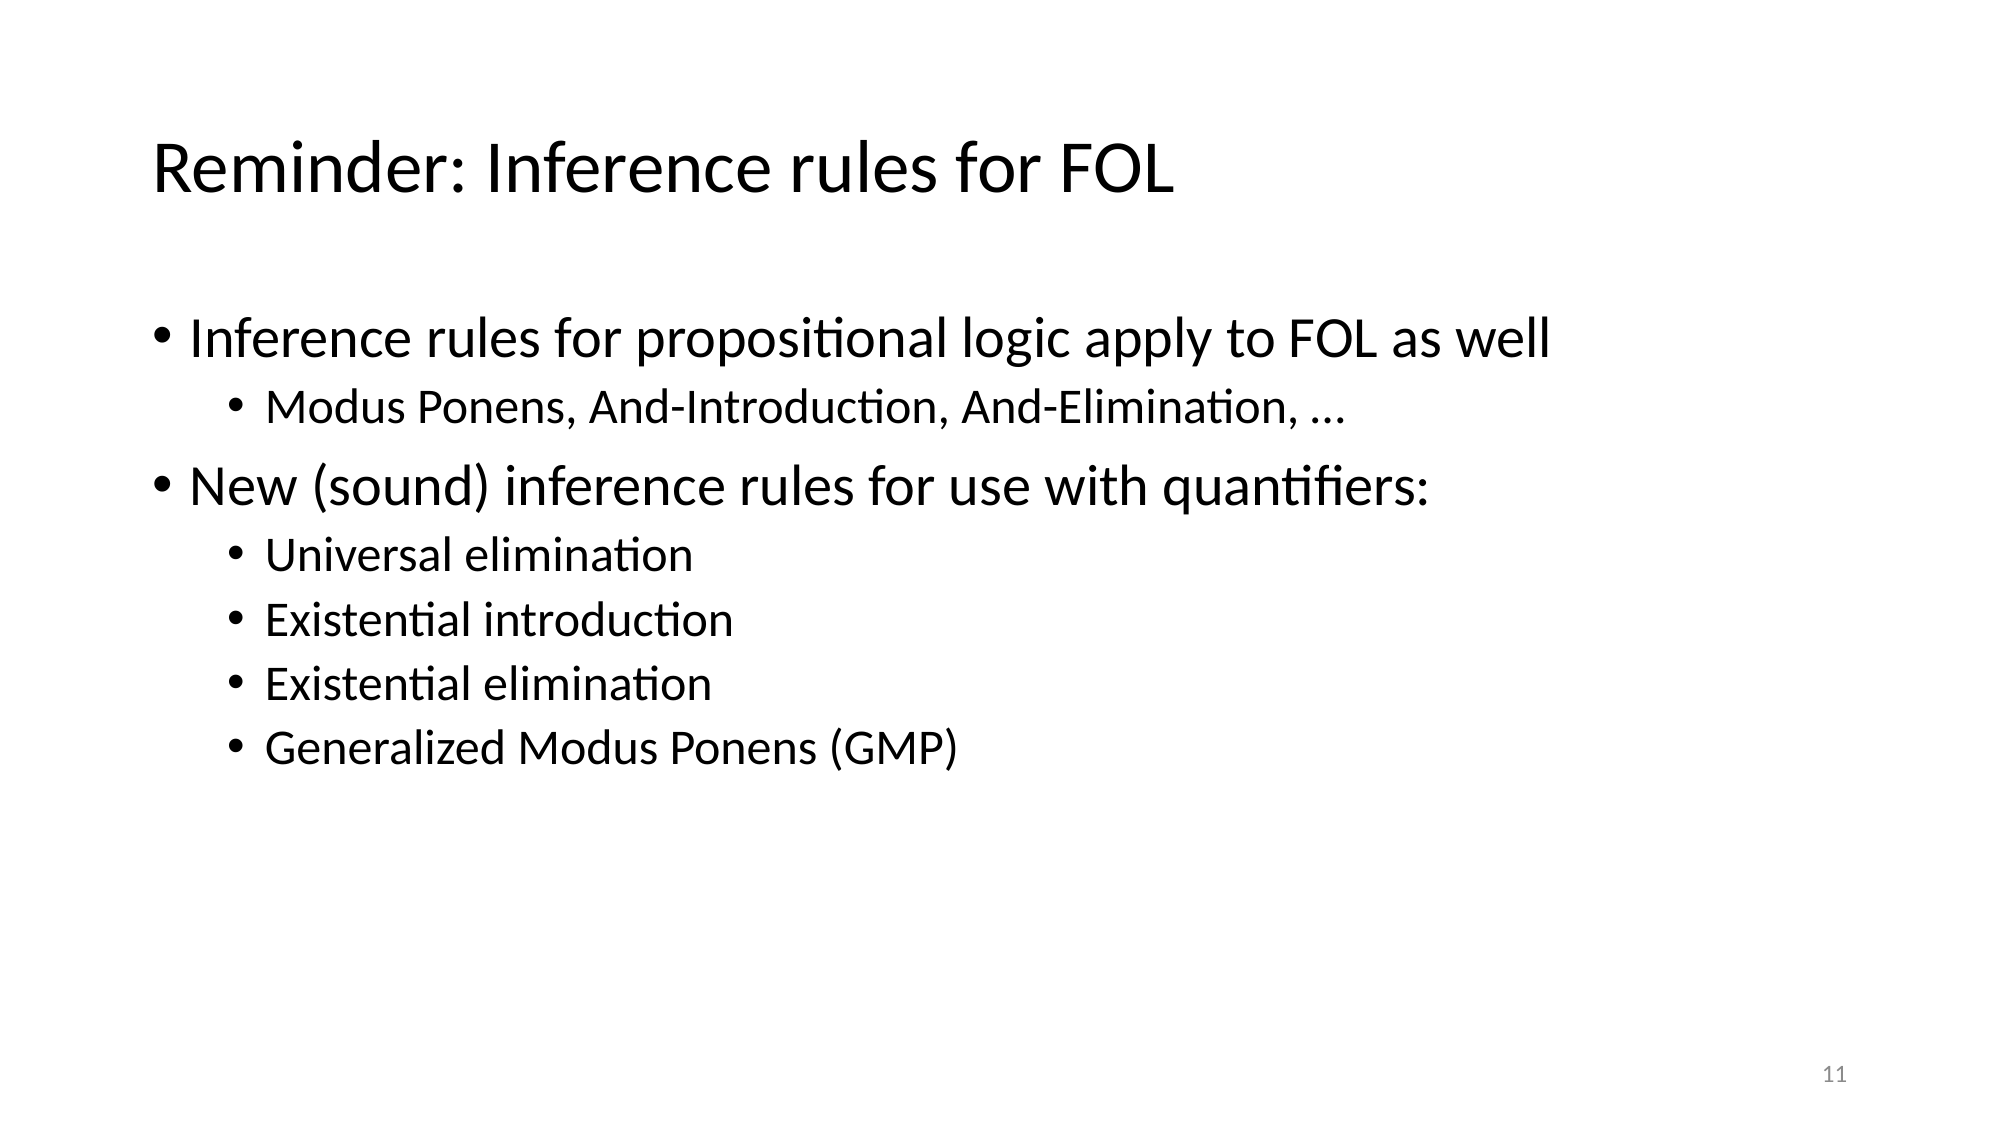

# Reminder: Inference rules for FOL
Inference rules for propositional logic apply to FOL as well
Modus Ponens, And-Introduction, And-Elimination, …
New (sound) inference rules for use with quantifiers:
Universal elimination
Existential introduction
Existential elimination
Generalized Modus Ponens (GMP)
11